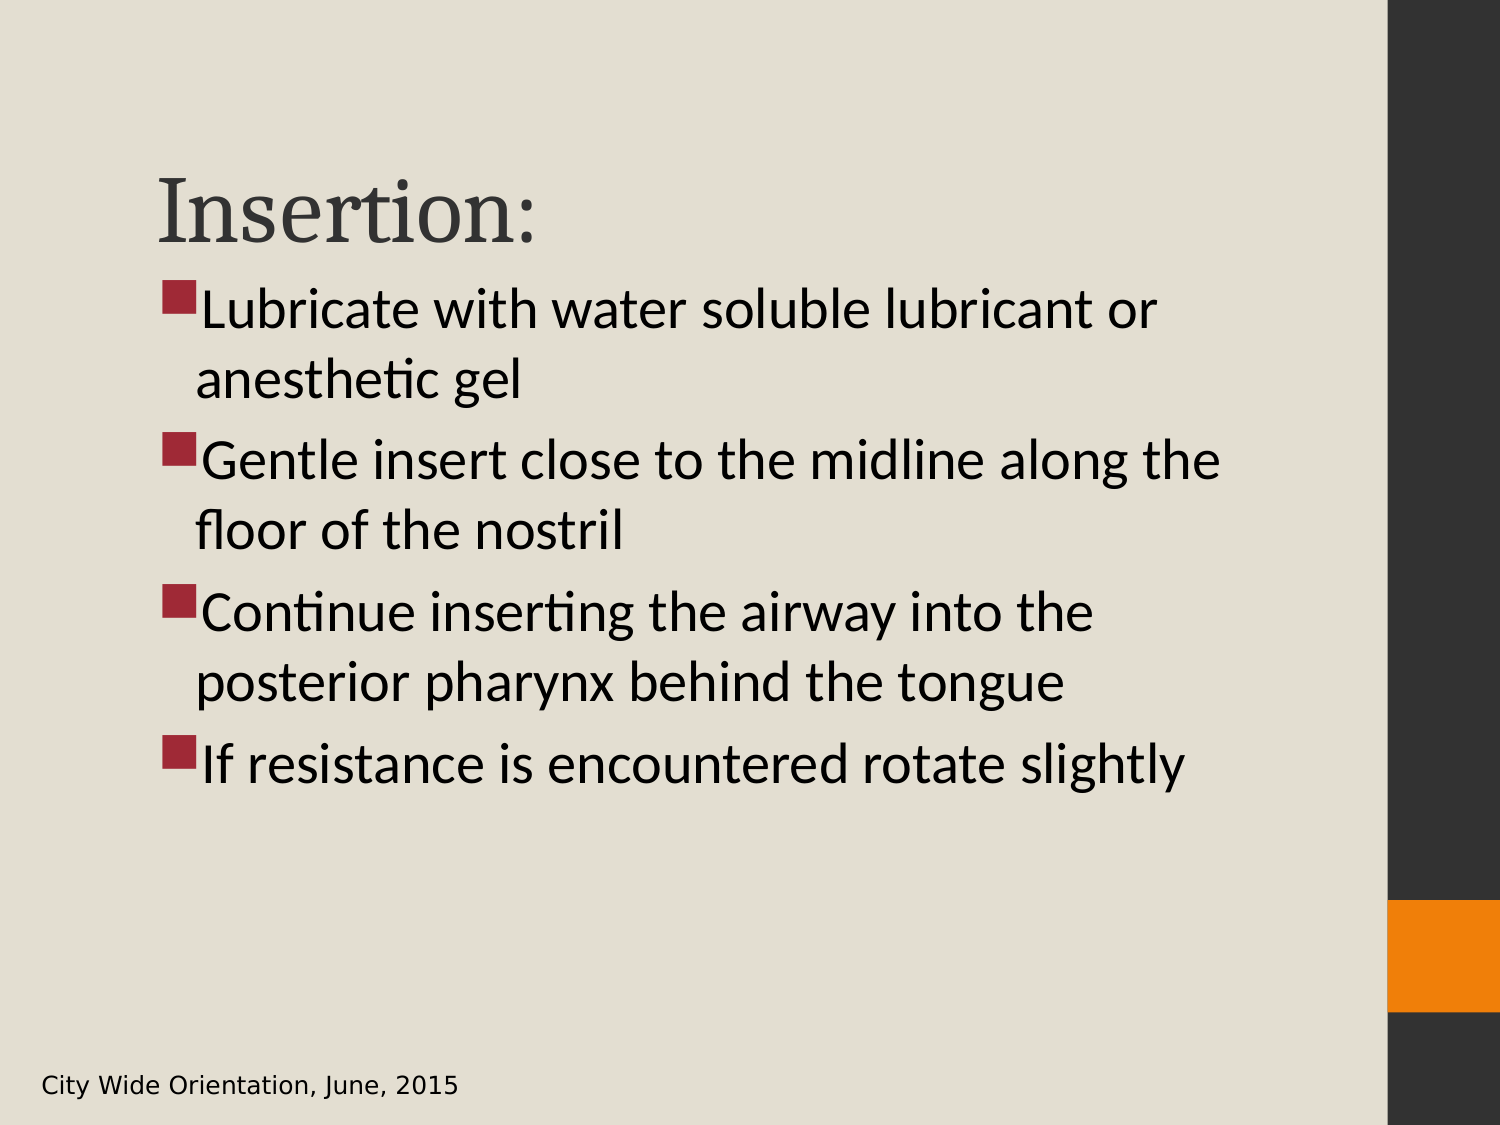

# Insertion:
Lubricate with water soluble lubricant or anesthetic gel
Gentle insert close to the midline along the floor of the nostril
Continue inserting the airway into the posterior pharynx behind the tongue
If resistance is encountered rotate slightly
City Wide Orientation, June, 2015